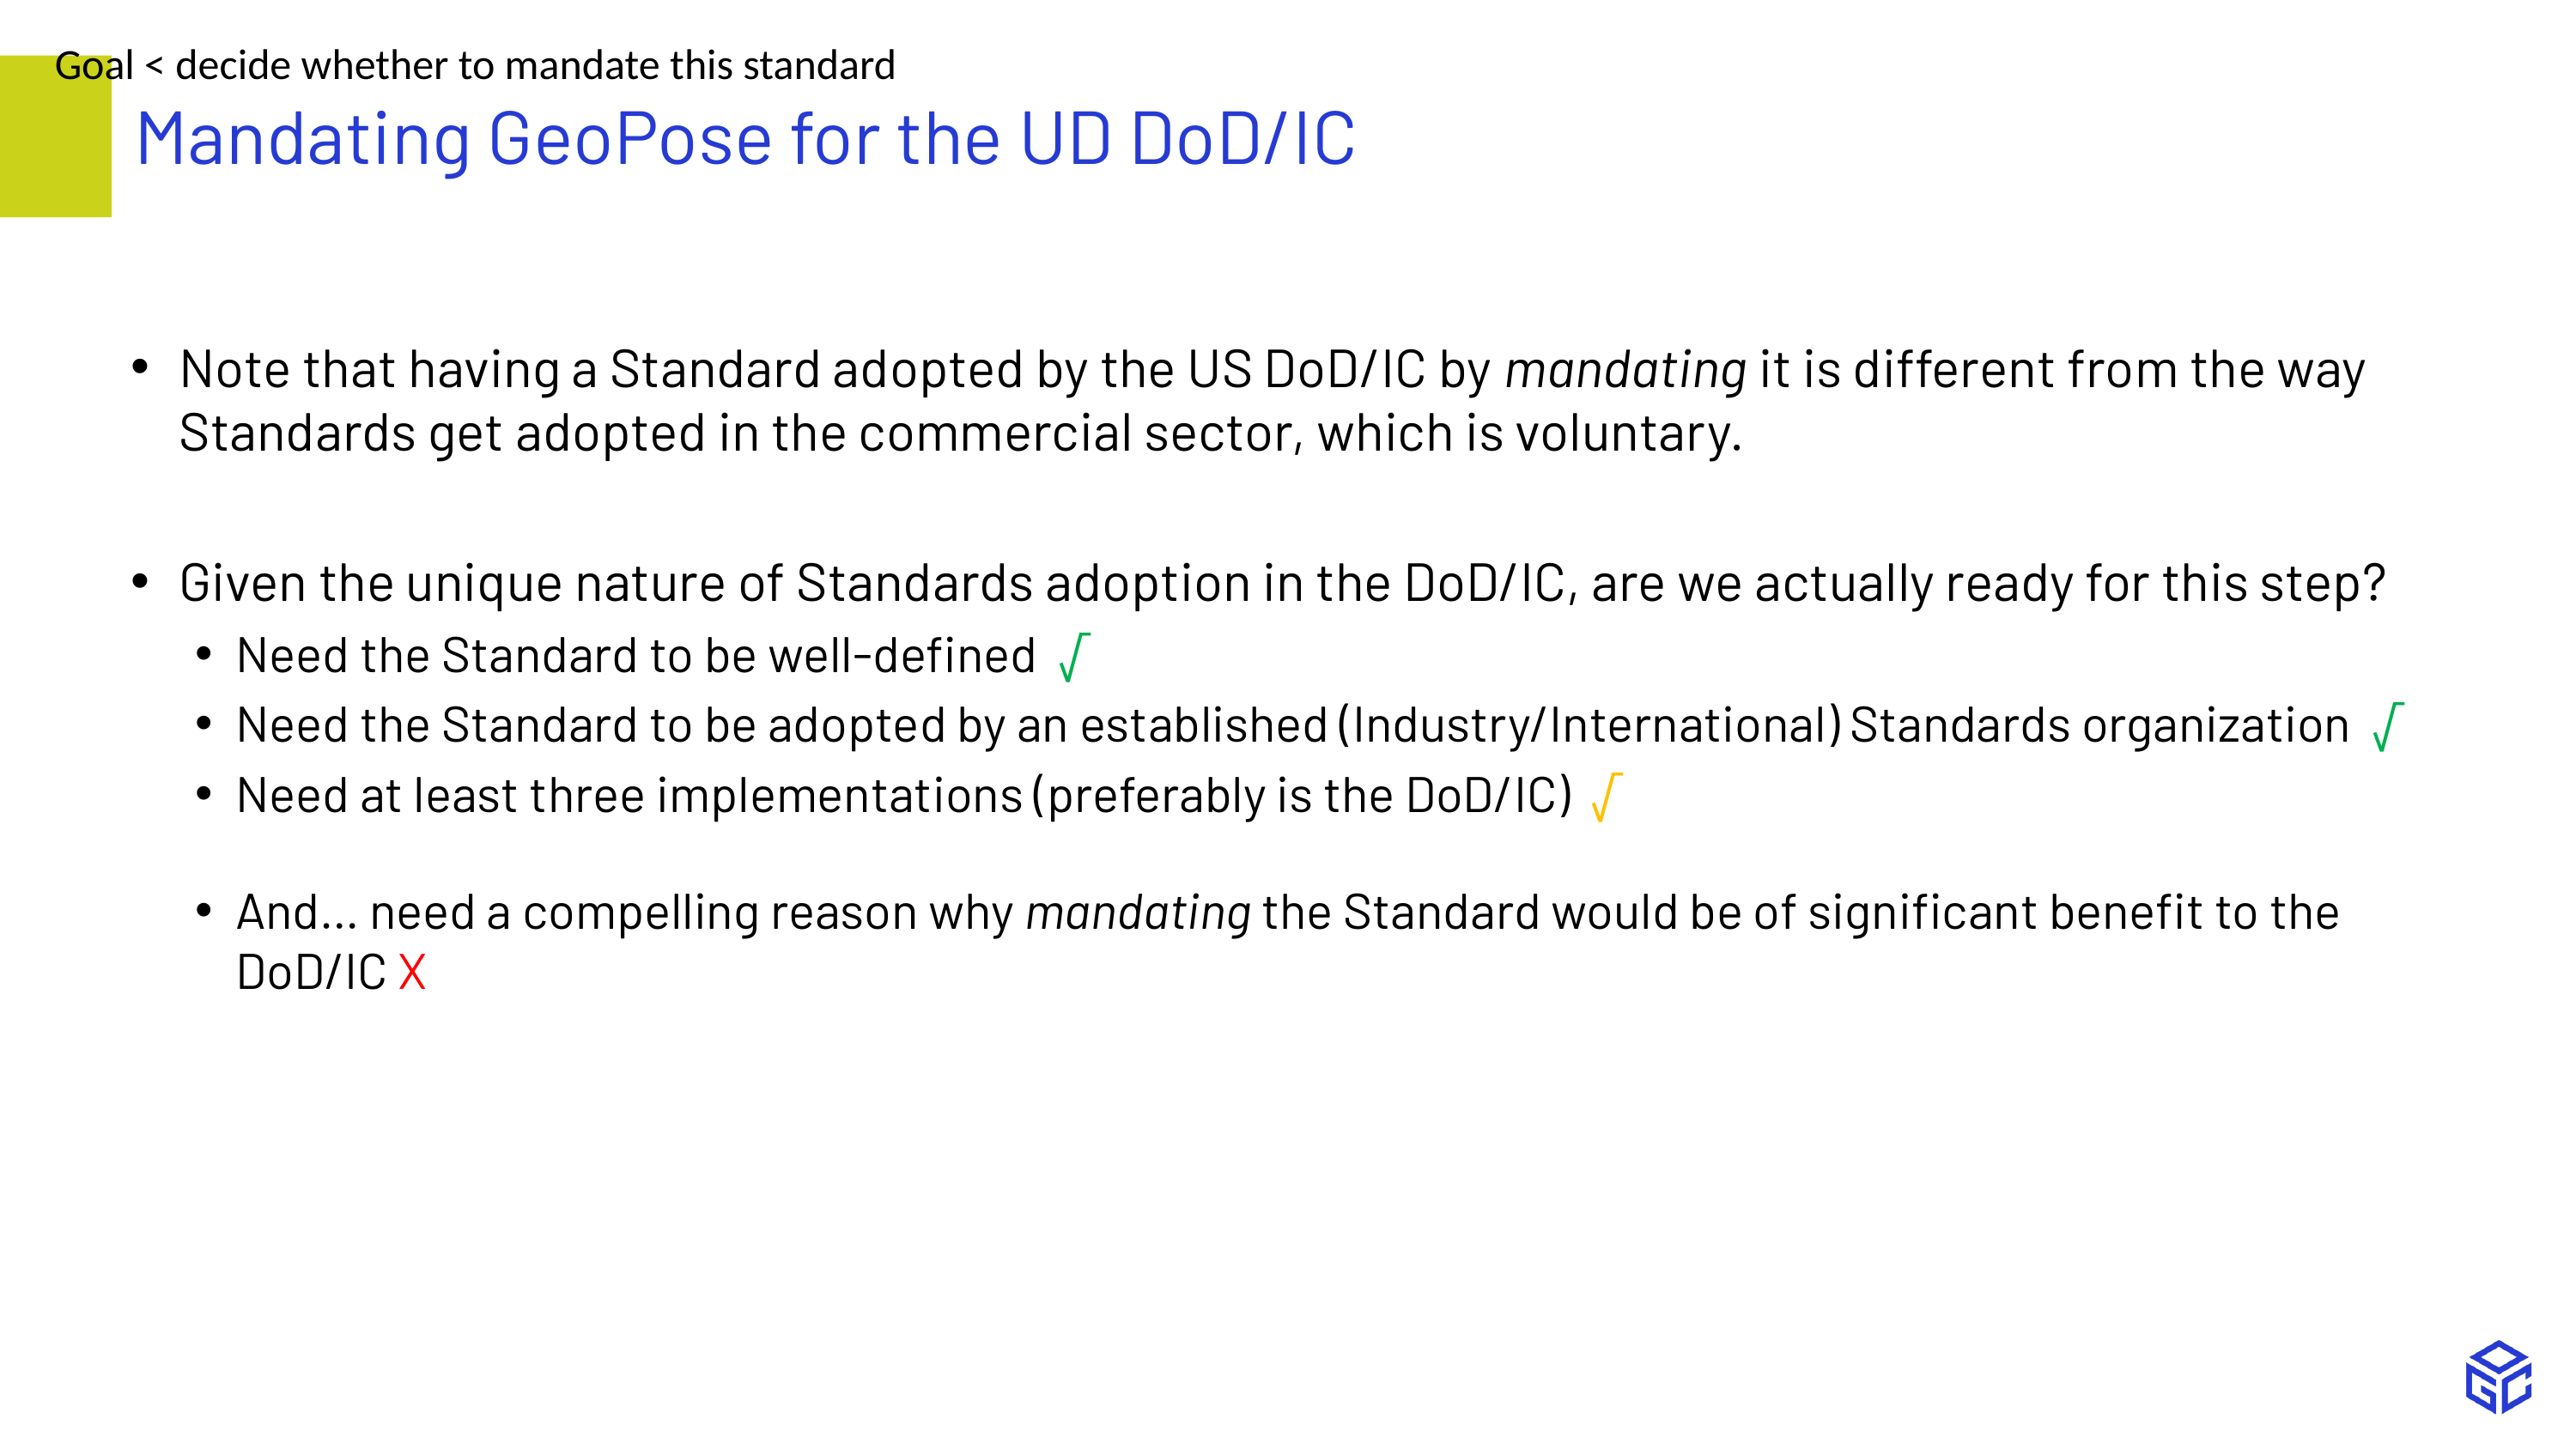

Goal < decide whether to mandate this standard
# Mandating GeoPose for the UD DoD/IC
Note that having a Standard adopted by the US DoD/IC by mandating it is different from the way Standards get adopted in the commercial sector, which is voluntary.

Given the unique nature of Standards adoption in the DoD/IC, are we actually ready for this step?
Need the Standard to be well-defined  √
Need the Standard to be adopted by an established (Industry/International) Standards organization  √
Need at least three implementations (preferably is the DoD/IC)  √

And… need a compelling reason why mandating the Standard would be of significant benefit to the DoD/IC X